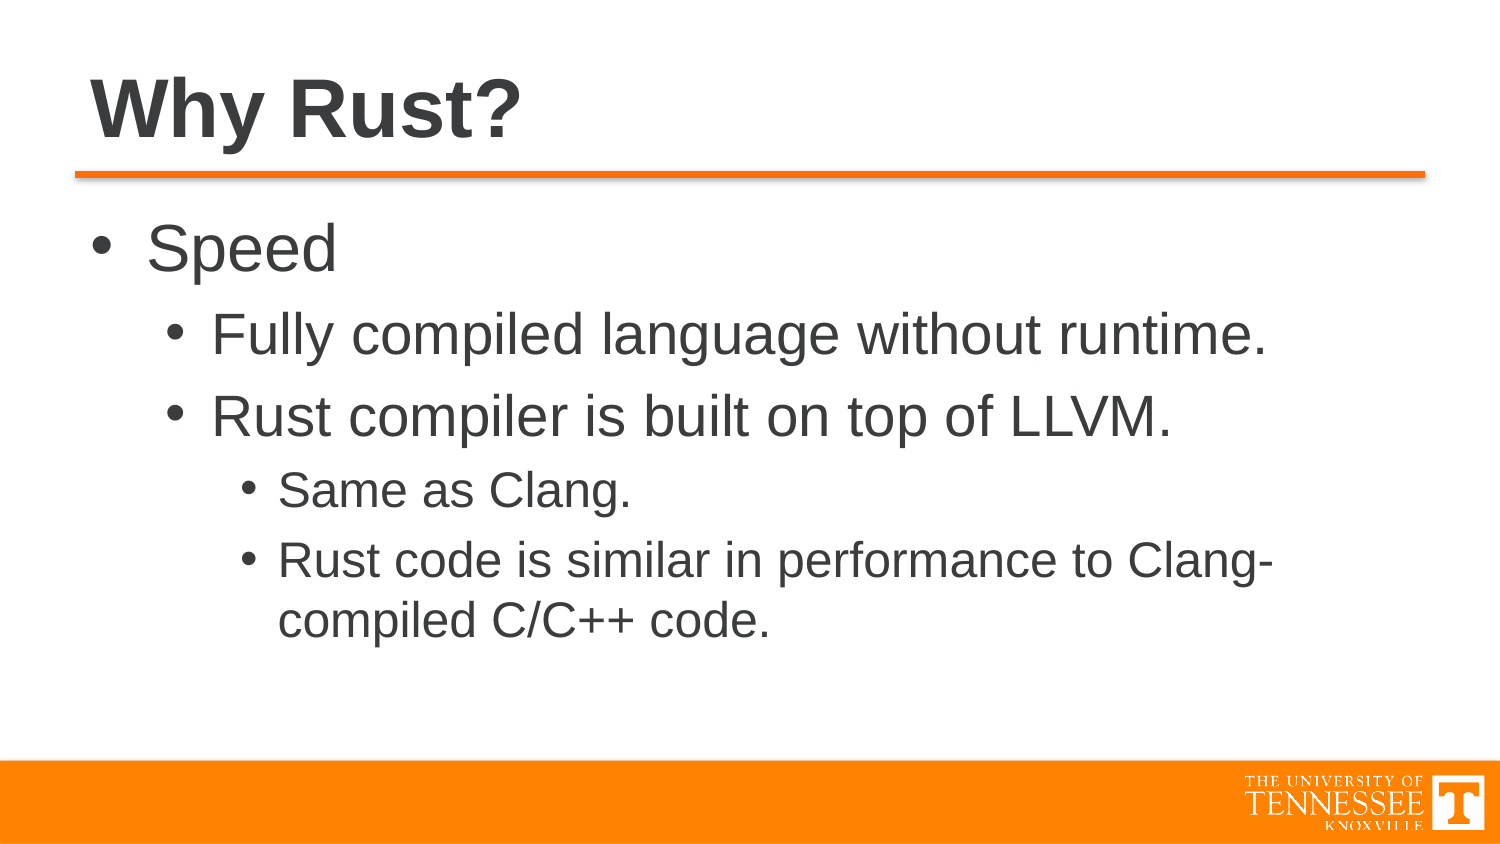

# Why Rust?
Speed
Fully compiled language without runtime.
Rust compiler is built on top of LLVM.
Same as Clang.
Rust code is similar in performance to Clang-compiled C/C++ code.